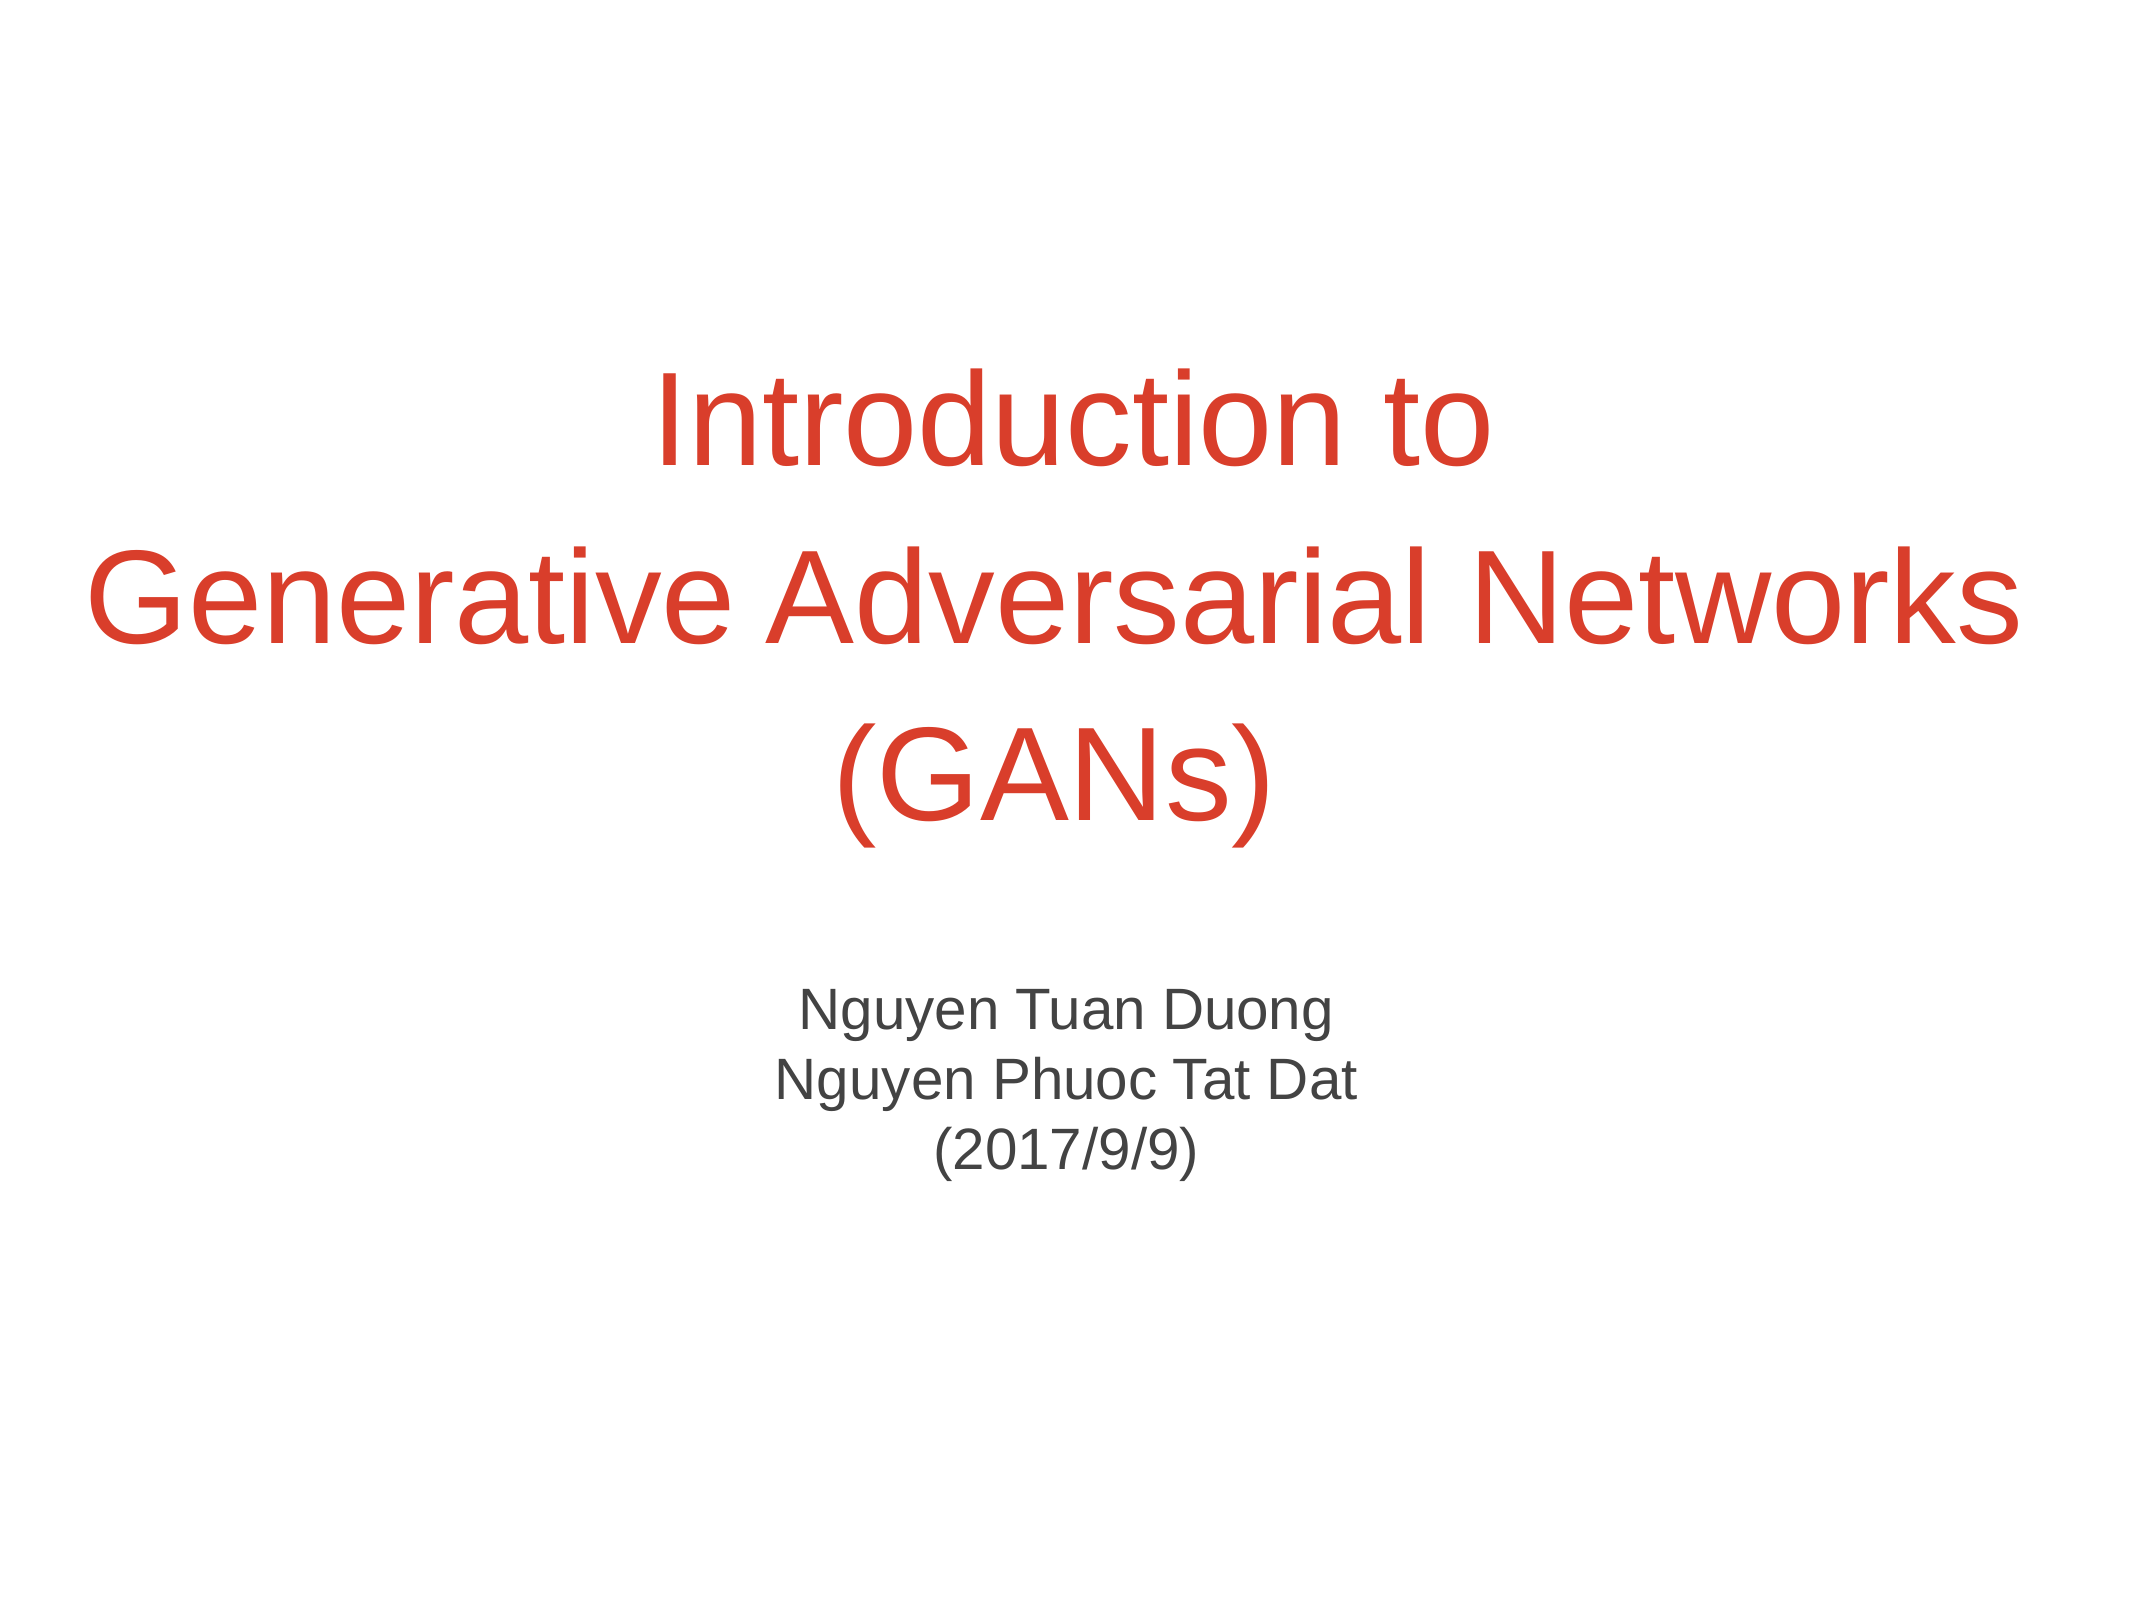

# Introduction to
Generative Adversarial Networks
(GANs)
Nguyen Tuan Duong
Nguyen Phuoc Tat Dat
(2017/9/9)
1